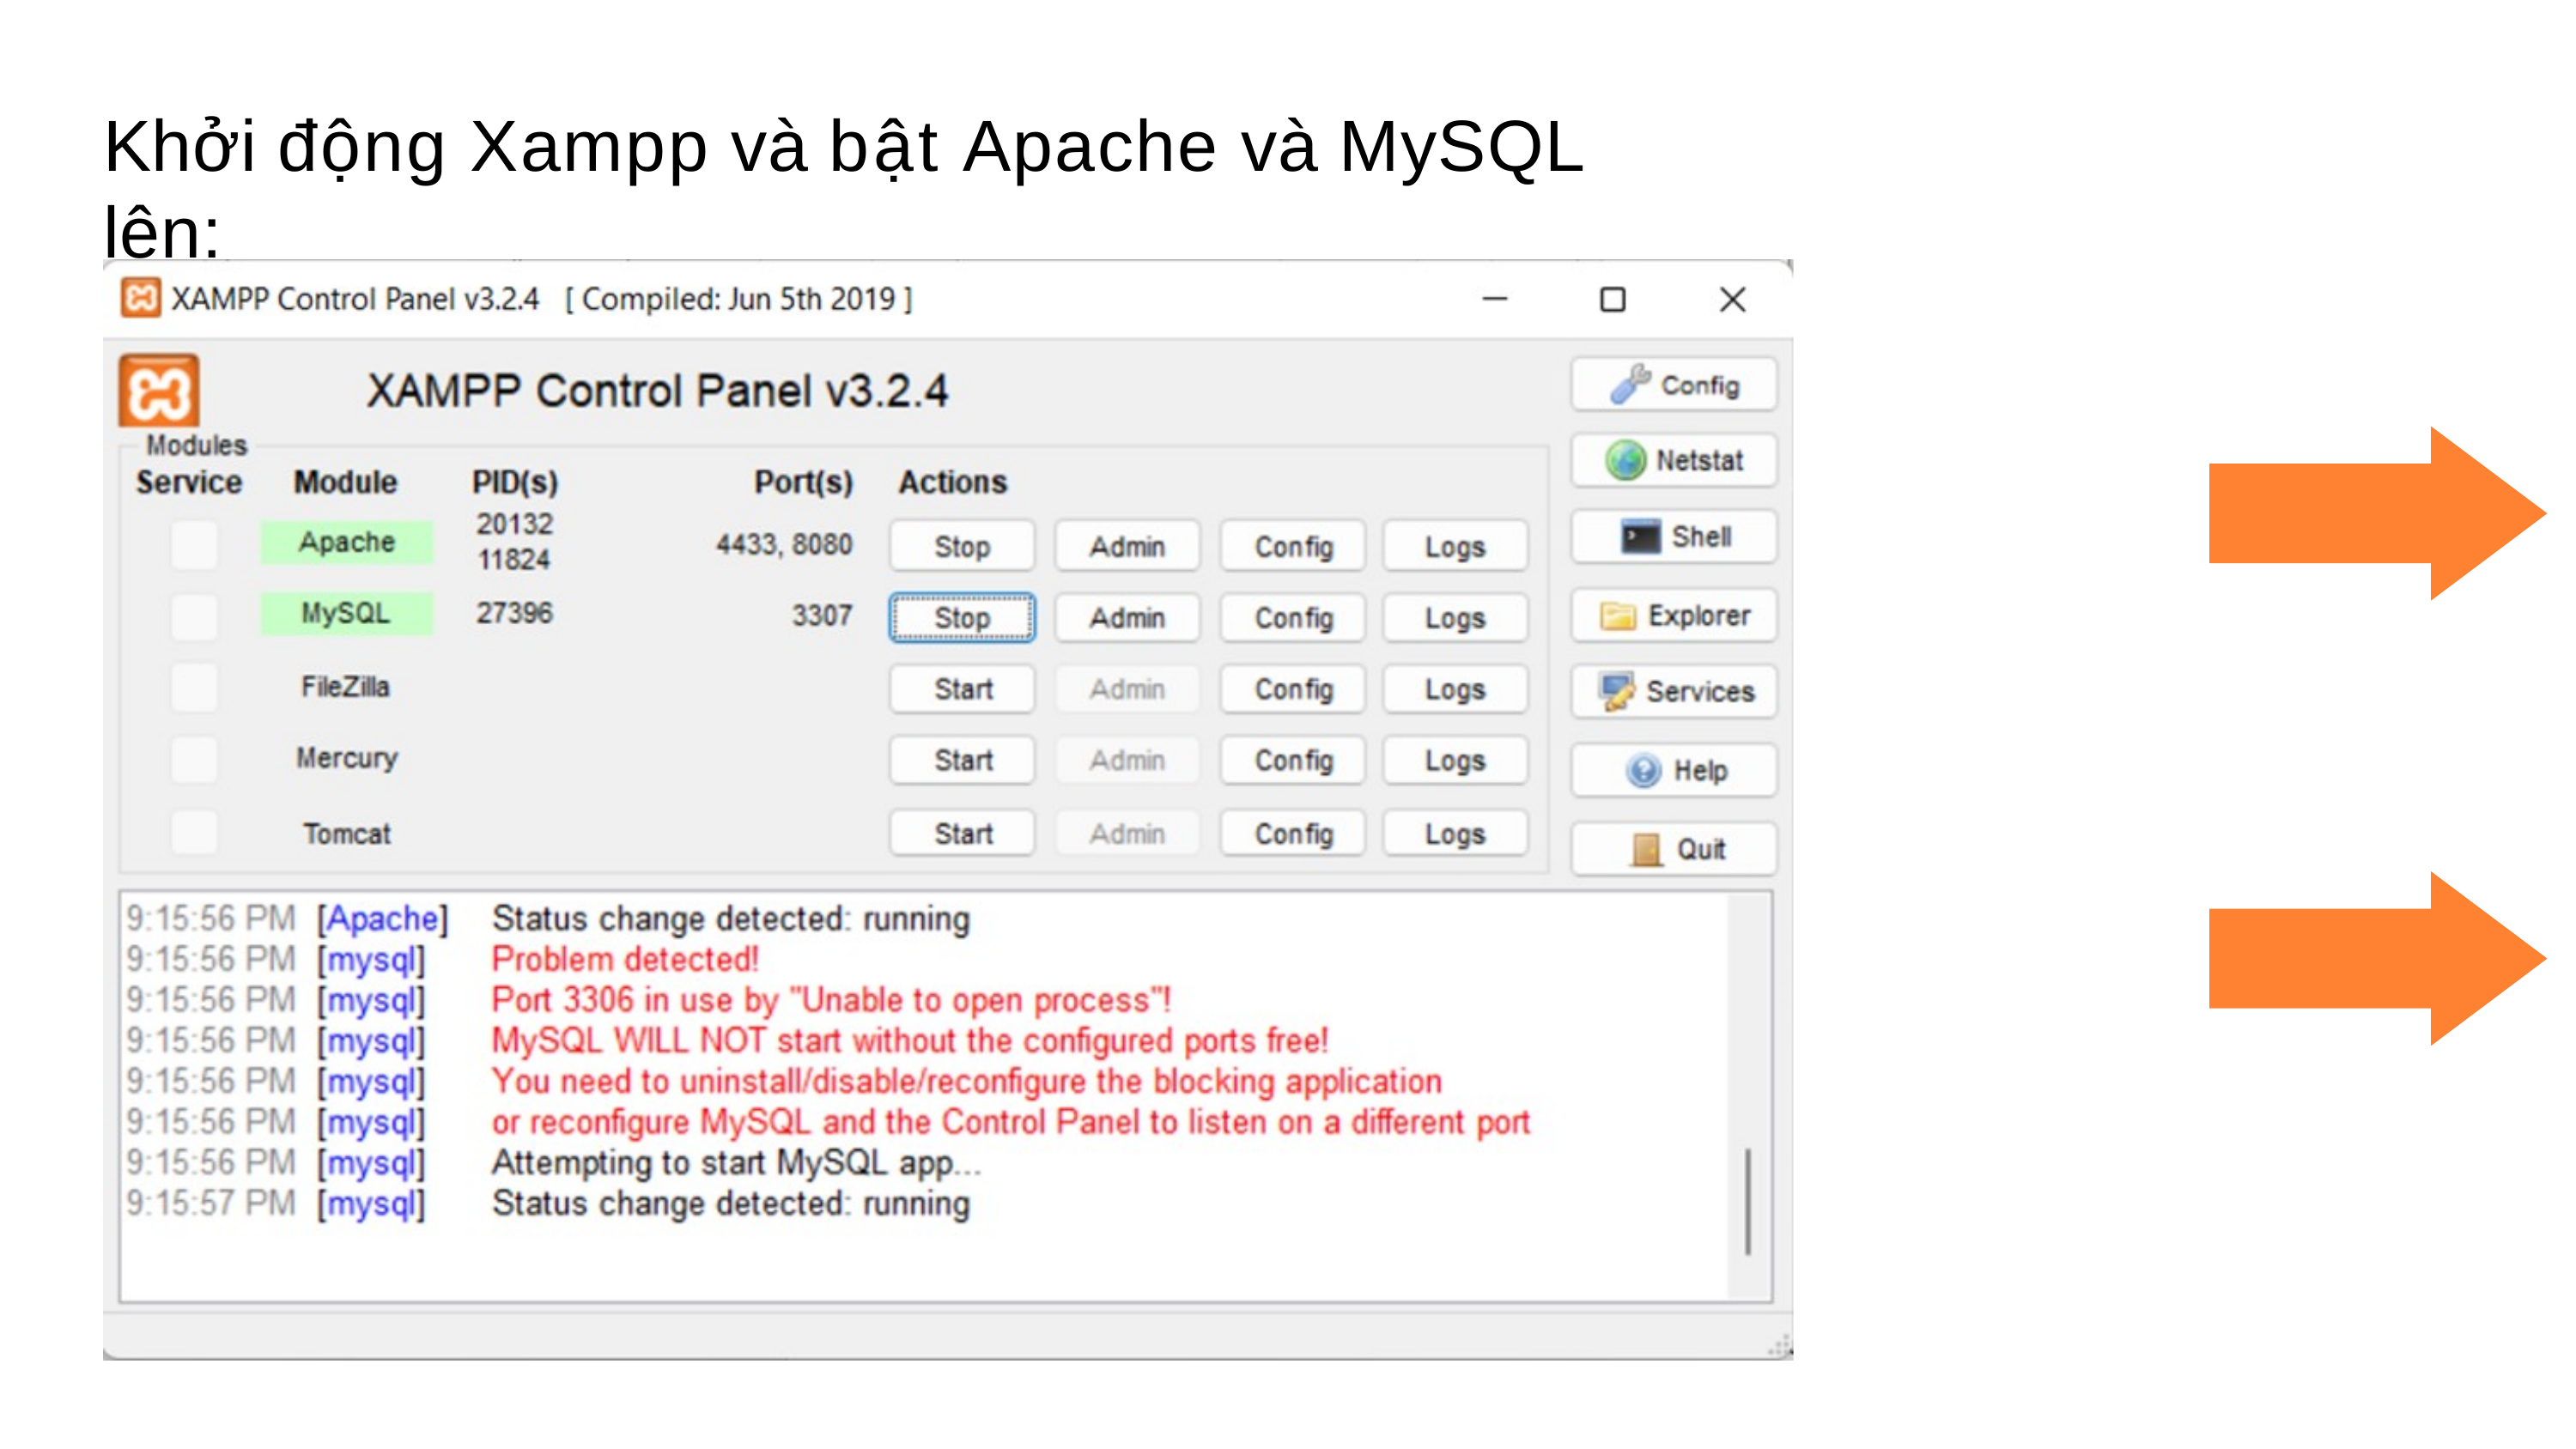

# Khởi động Xampp và bật Apache và MySQL lên: